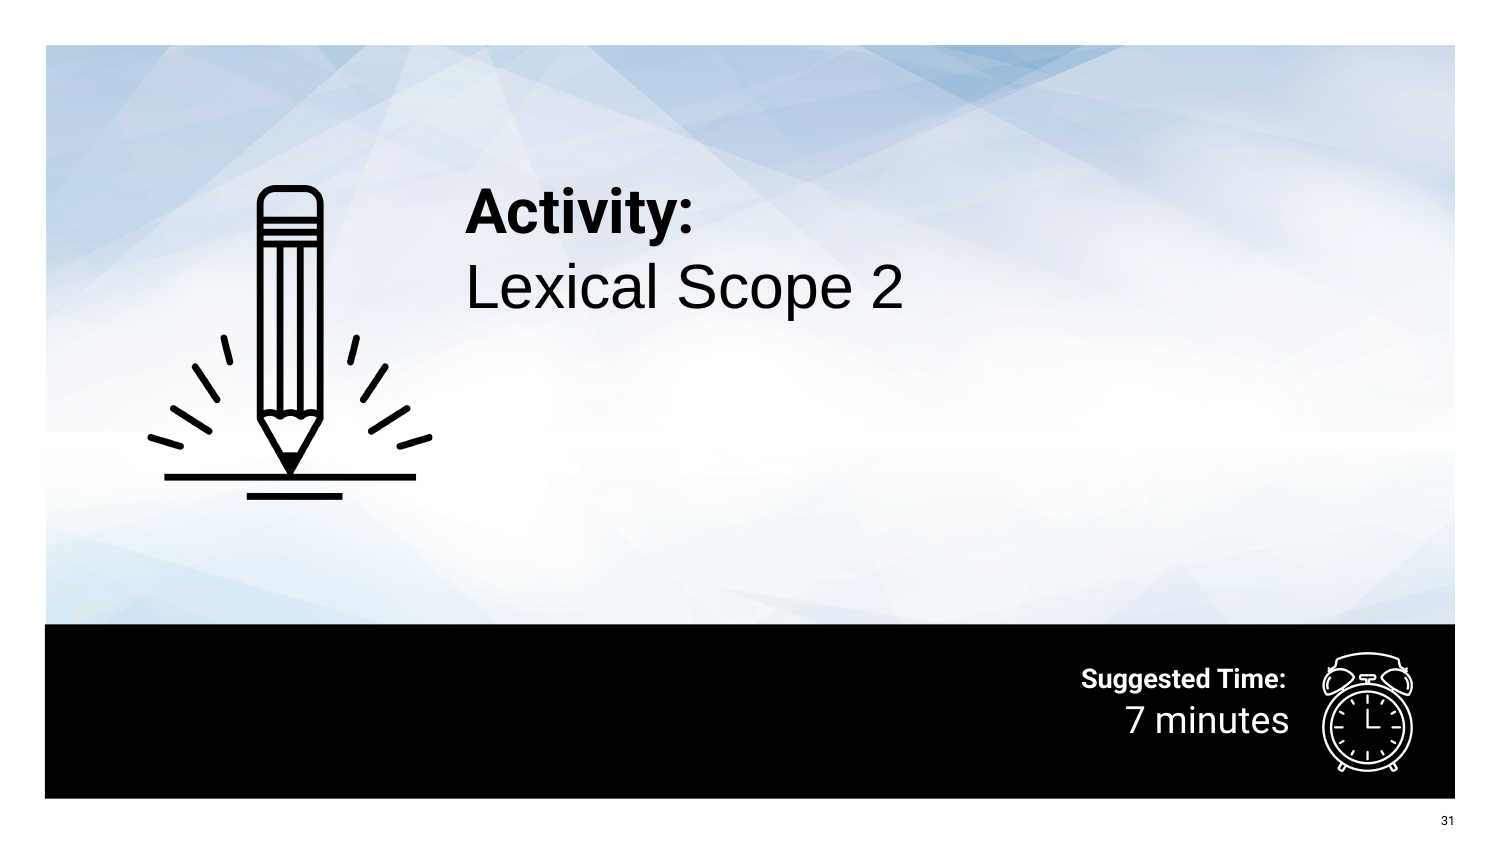

Activity:
Lexical Scope 2

# 7 minutes